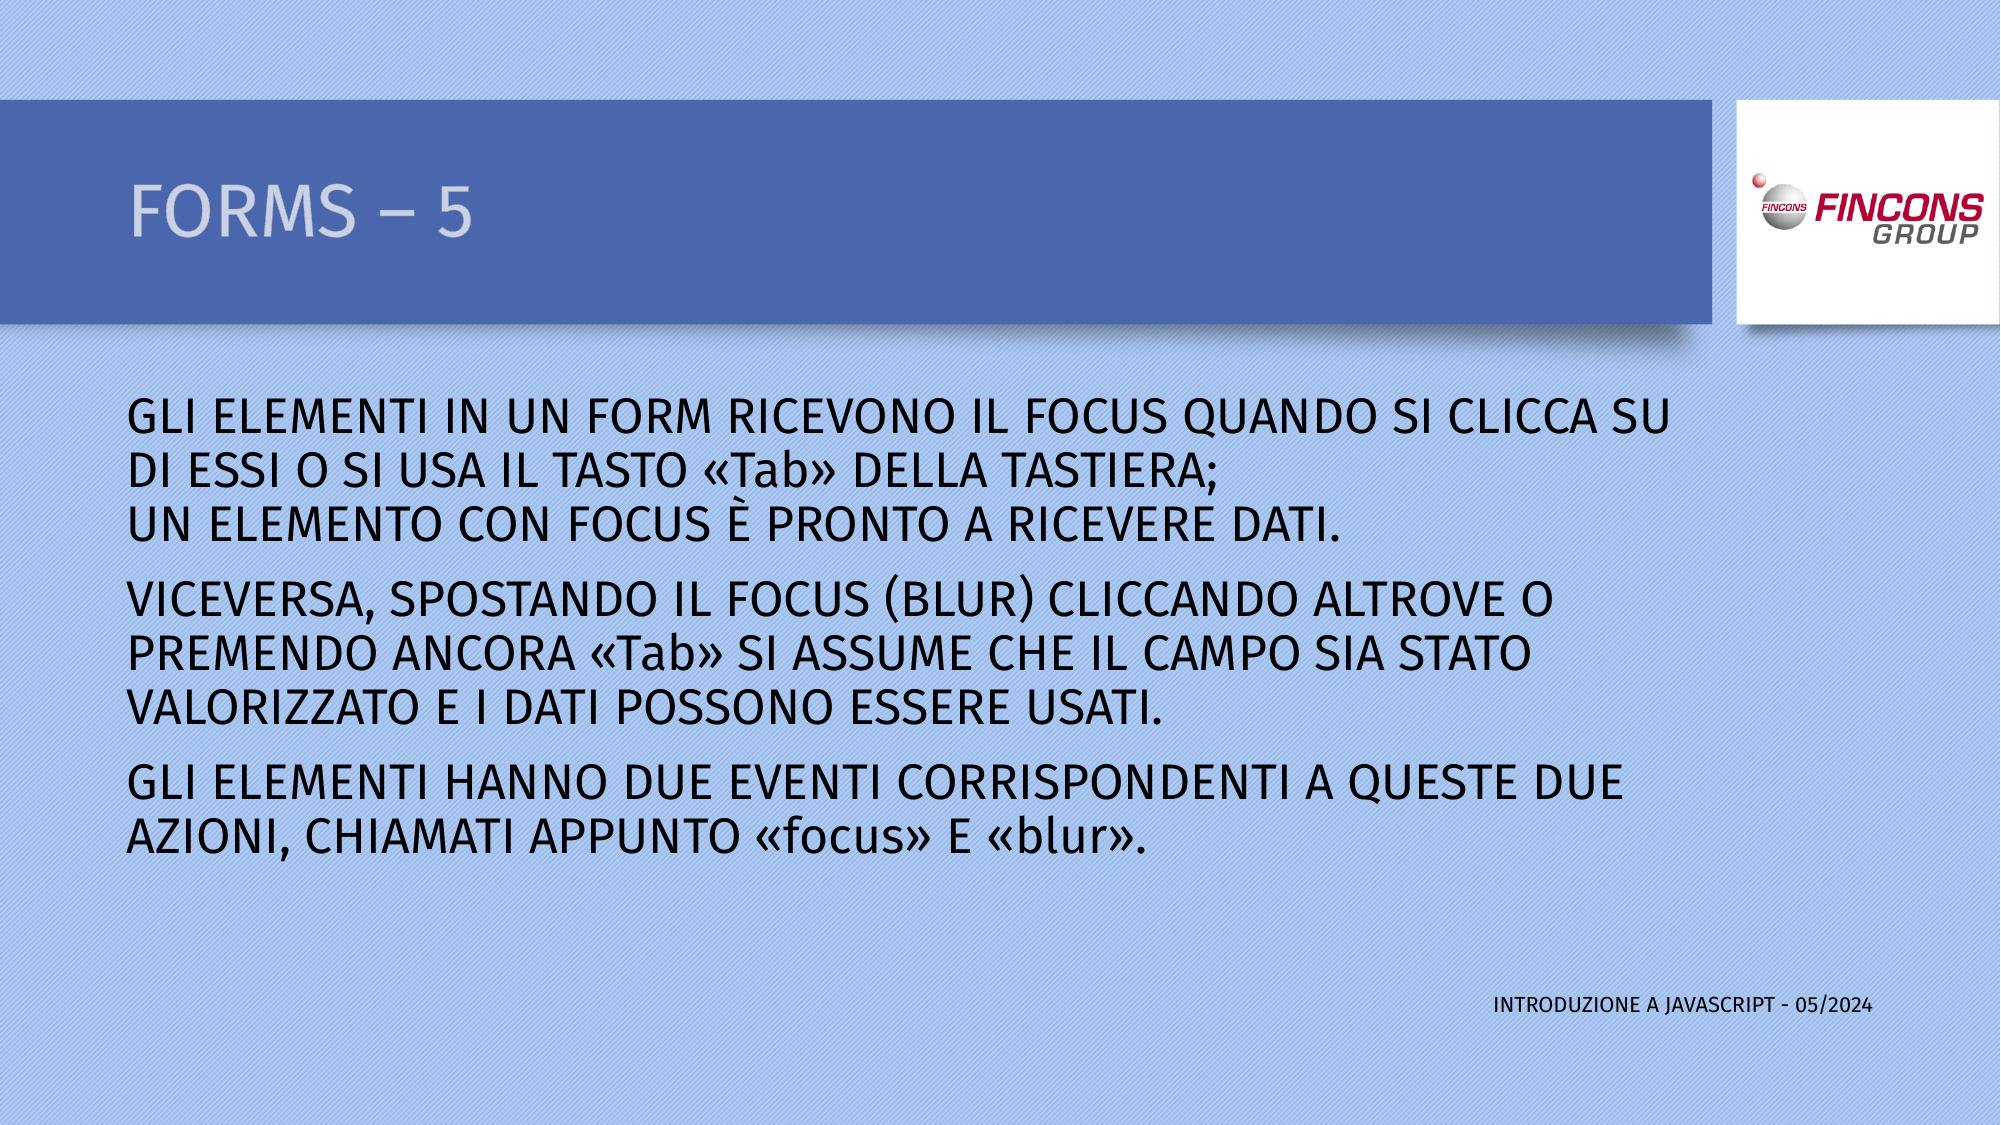

# FORMS – 5
GLI ELEMENTI IN UN FORM RICEVONO IL FOCUS QUANDO SI CLICCA SU DI ESSI O SI USA IL TASTO «Tab» DELLA TASTIERA;
UN ELEMENTO CON FOCUS È PRONTO A RICEVERE DATI.
VICEVERSA, SPOSTANDO IL FOCUS (BLUR) CLICCANDO ALTROVE O PREMENDO ANCORA «Tab» SI ASSUME CHE IL CAMPO SIA STATO VALORIZZATO E I DATI POSSONO ESSERE USATI.
GLI ELEMENTI HANNO DUE EVENTI CORRISPONDENTI A QUESTE DUE AZIONI, CHIAMATI APPUNTO «focus» E «blur».
INTRODUZIONE A JAVASCRIPT - 05/2024